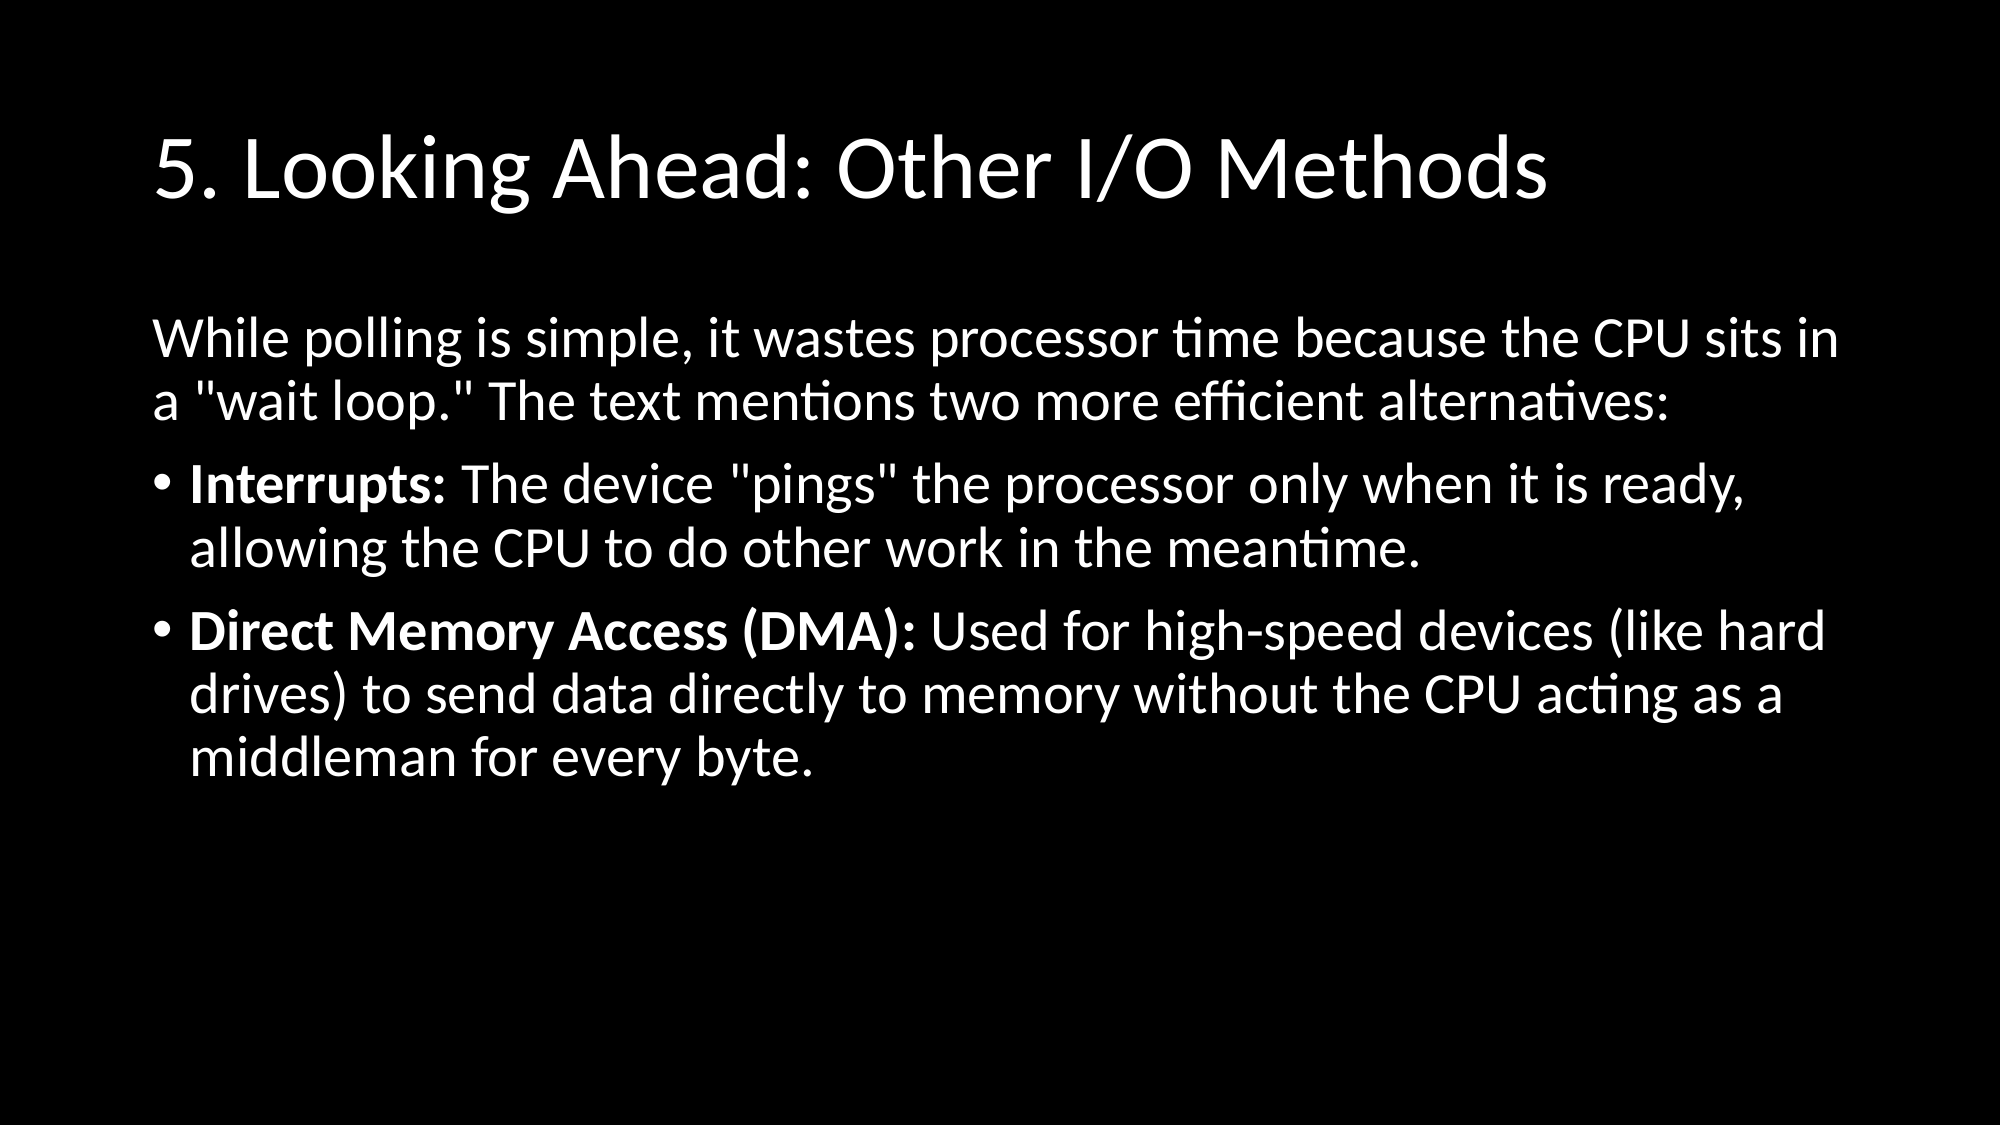

# 5. Looking Ahead: Other I/O Methods
While polling is simple, it wastes processor time because the CPU sits in a "wait loop." The text mentions two more efficient alternatives:
Interrupts: The device "pings" the processor only when it is ready, allowing the CPU to do other work in the meantime.
Direct Memory Access (DMA): Used for high-speed devices (like hard drives) to send data directly to memory without the CPU acting as a middleman for every byte.